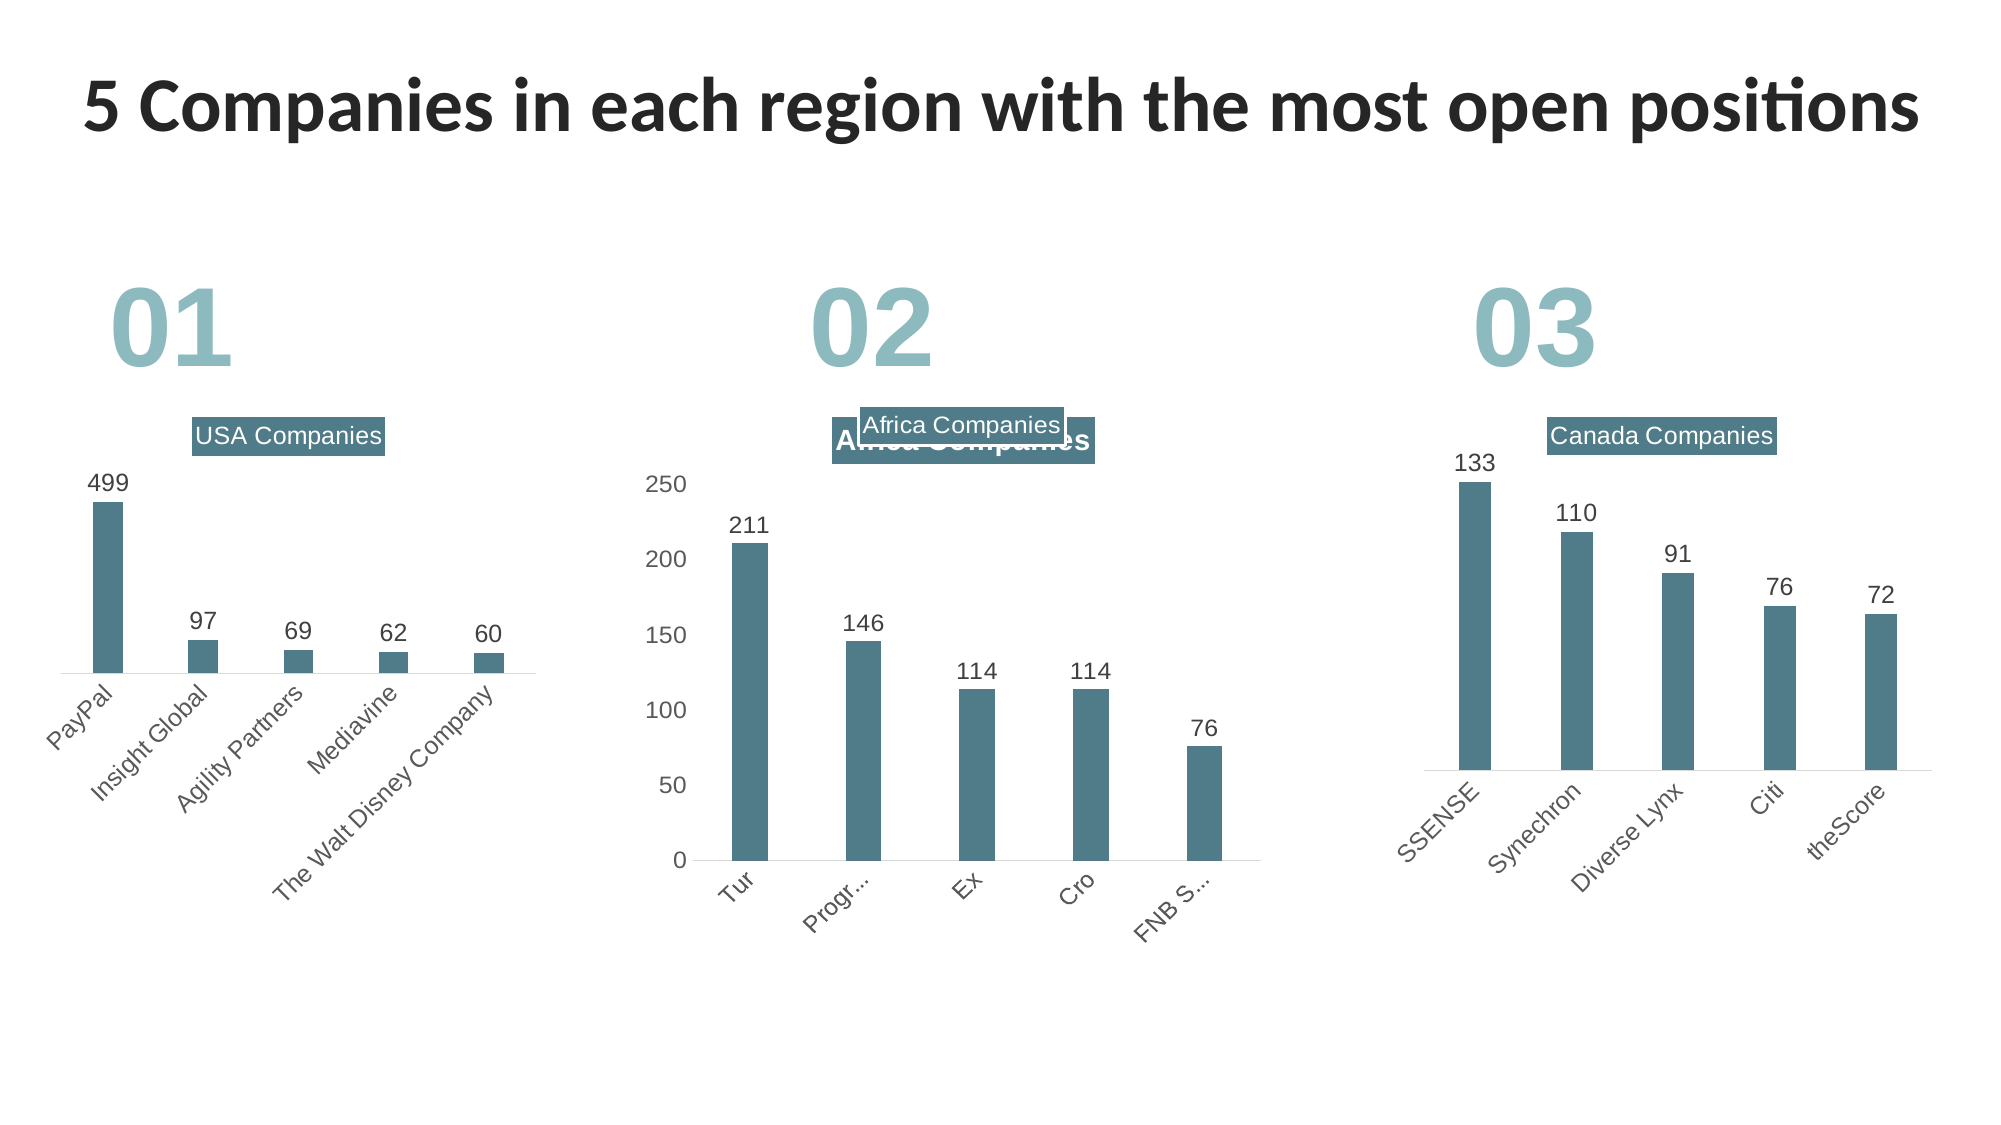

5 Companies in each region with the most open positions
01
02
03

### Chart: Canada Companies

| Category | total_vagas |
|---|---|
| SSENSE | 133.0 |
| Synechron | 110.0 |
| Diverse Lynx | 91.0 |
| Citi | 76.0 |
| theScore | 72.0 |

### Chart: USA Companies

| Category | total_vagas |
|---|---|
| PayPal | 499.0 |
| Insight Global | 97.0 |
| Agility Partners | 69.0 |
| Mediavine | 62.0 |
| The Walt Disney Company | 60.0 |

### Chart: Africa Companies

| Category |
|---|

### Chart: Africa Companies

| Category | total_vagas |
|---|---|
| Turing.com | 211.0 |
| Progressive Edge | 146.0 |
| Experian | 114.0 |
| Crossover | 114.0 |
| FNB South Africa | 76.0 |